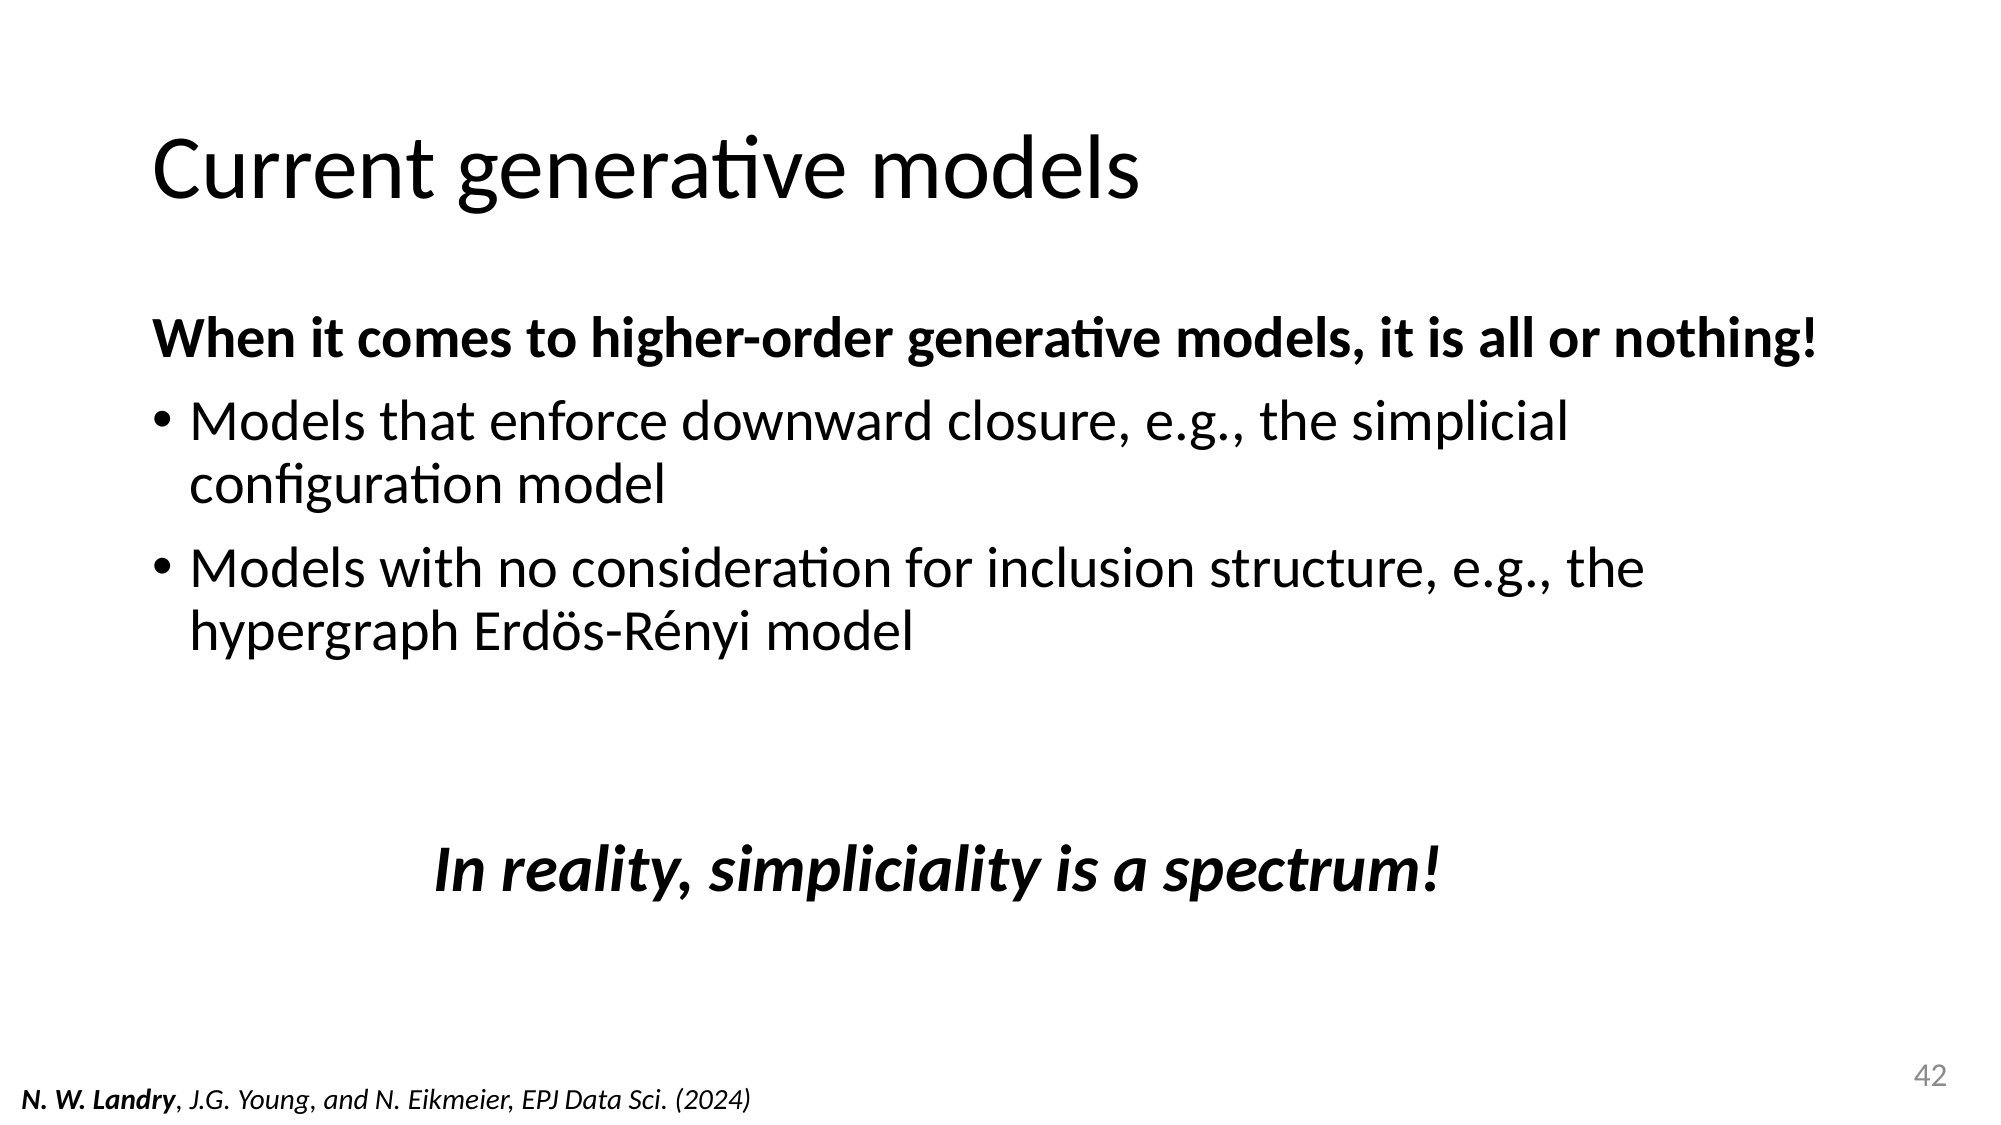

# Current generative models
When it comes to higher-order generative models, it is all or nothing!
Models that enforce downward closure, e.g., the simplicial configuration model
Models with no consideration for inclusion structure, e.g., the hypergraph Erdös-Rényi model
In reality, simpliciality is a spectrum!
42
N. W. Landry, J.G. Young, and N. Eikmeier, EPJ Data Sci. (2024)